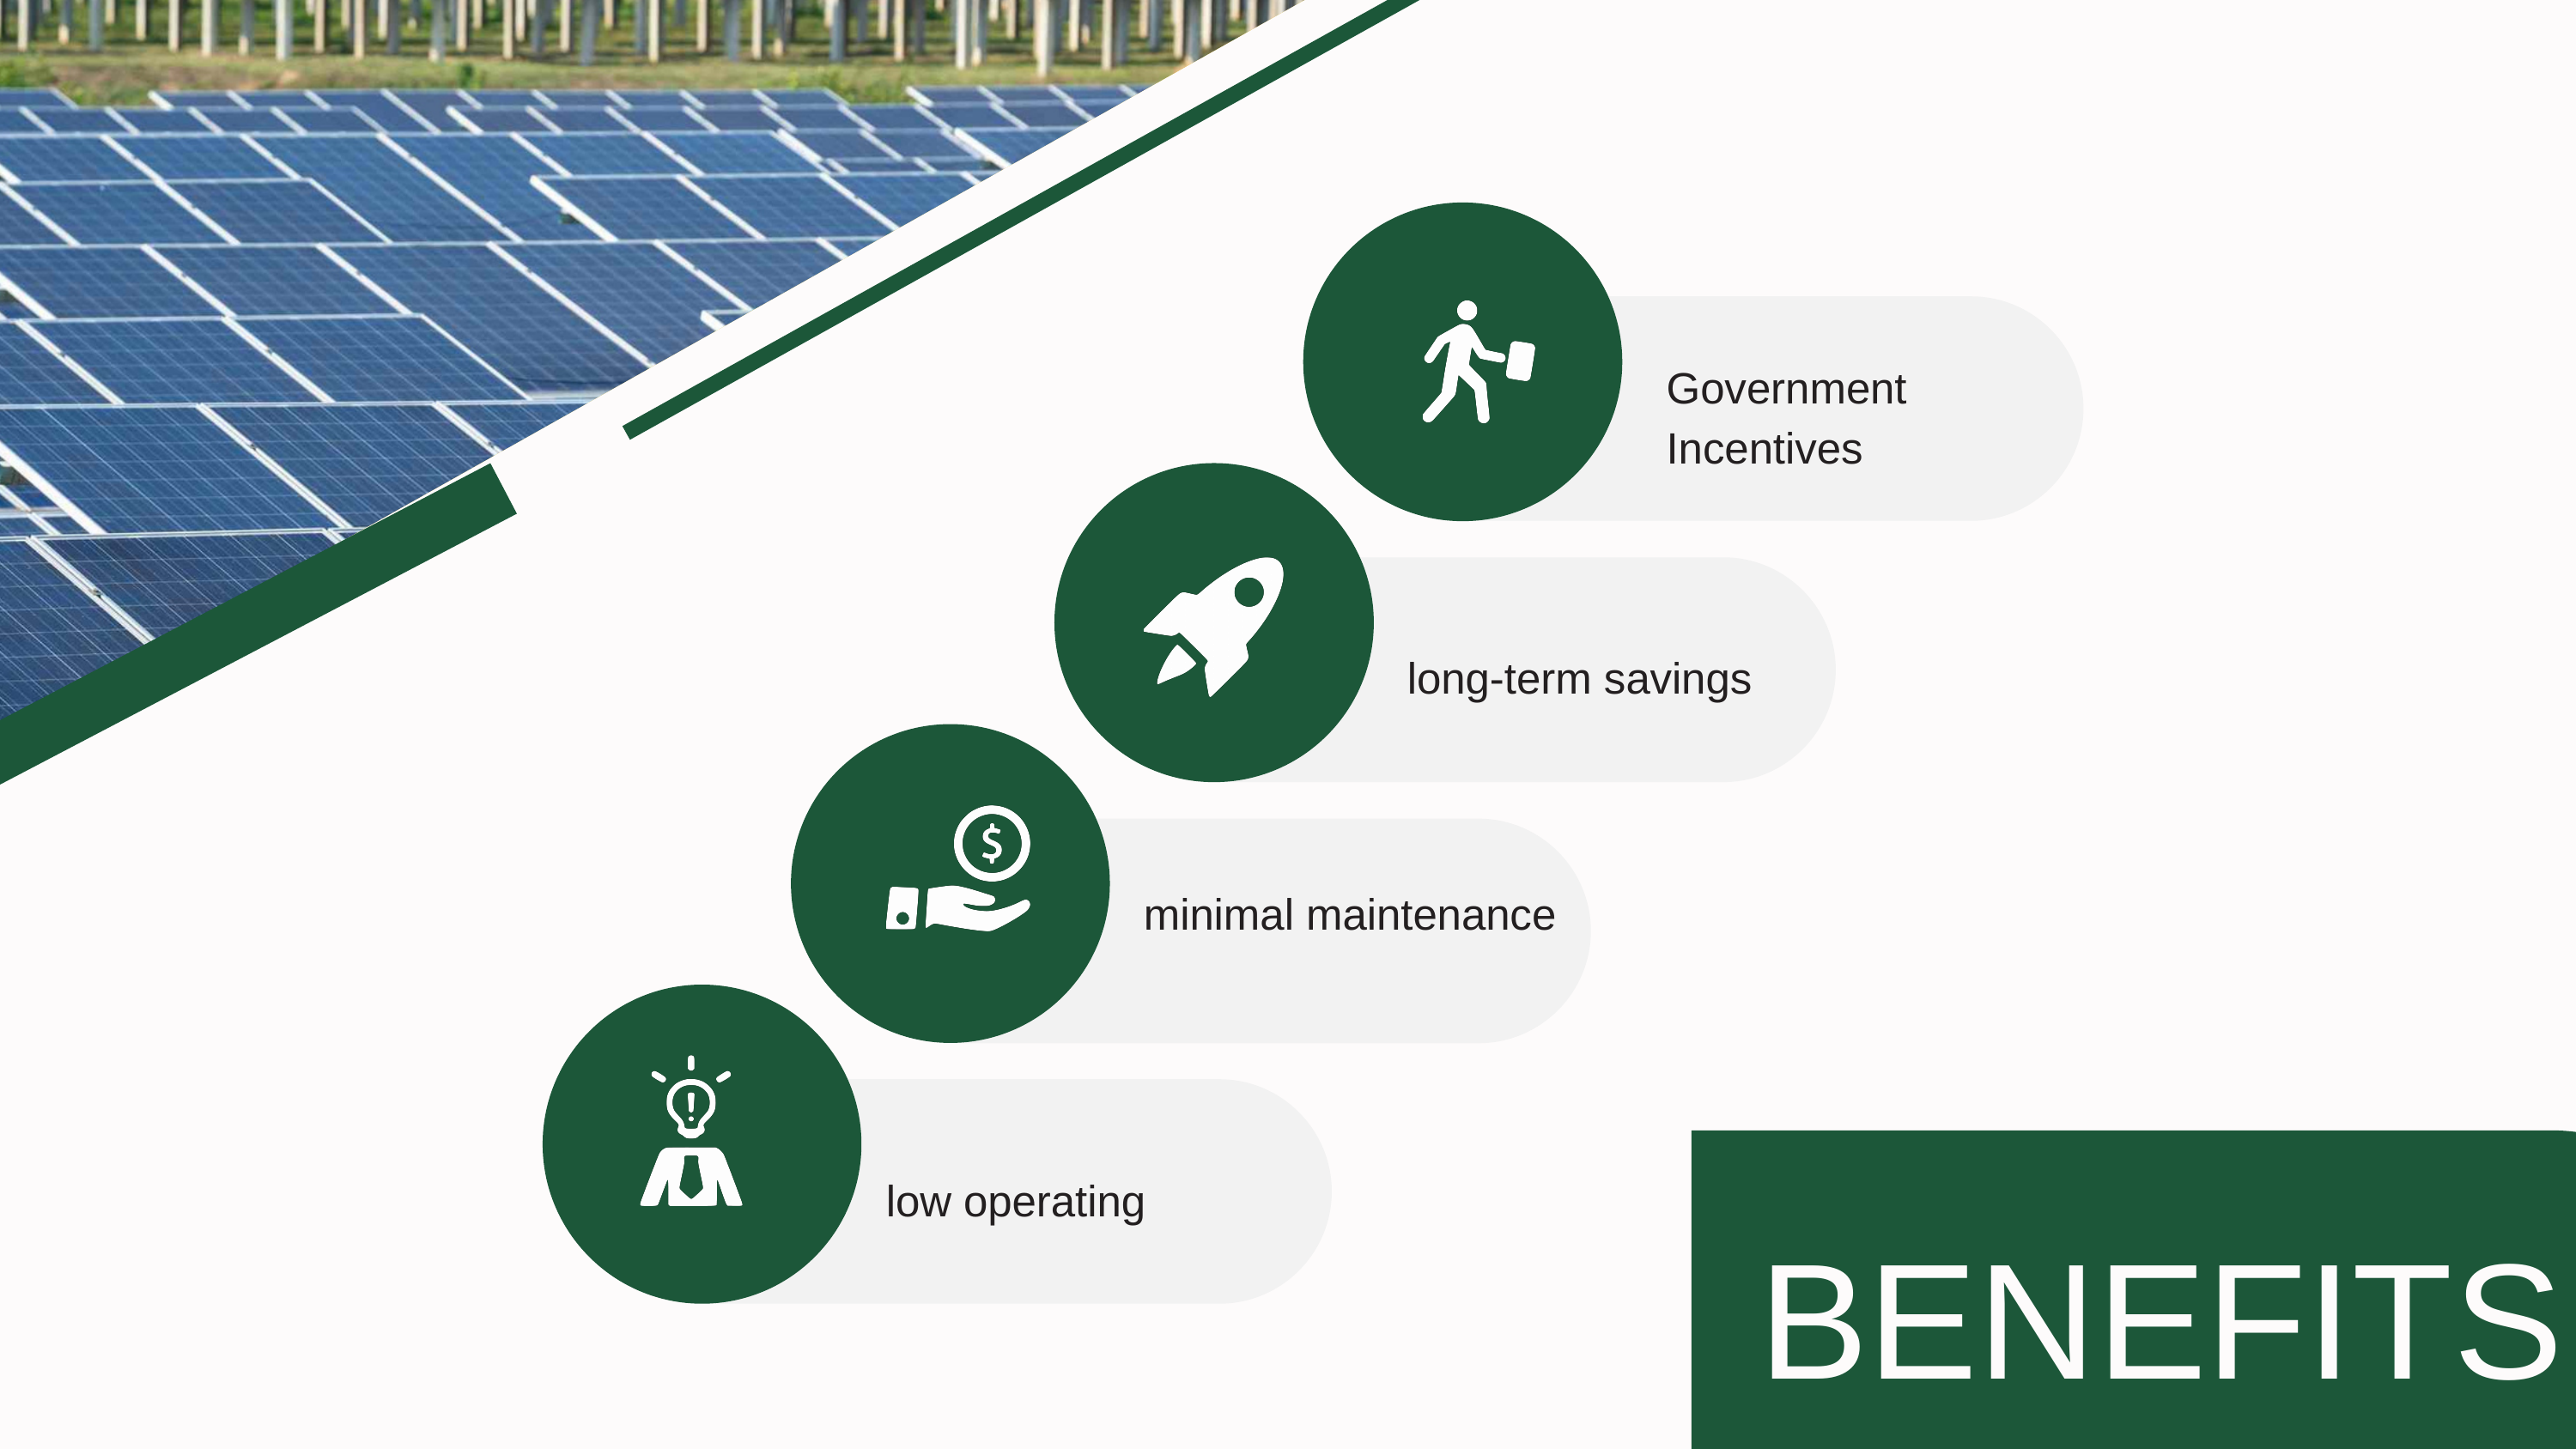

Government Incentives

long-term savings

minimal maintenance

low operating
BENEFITS